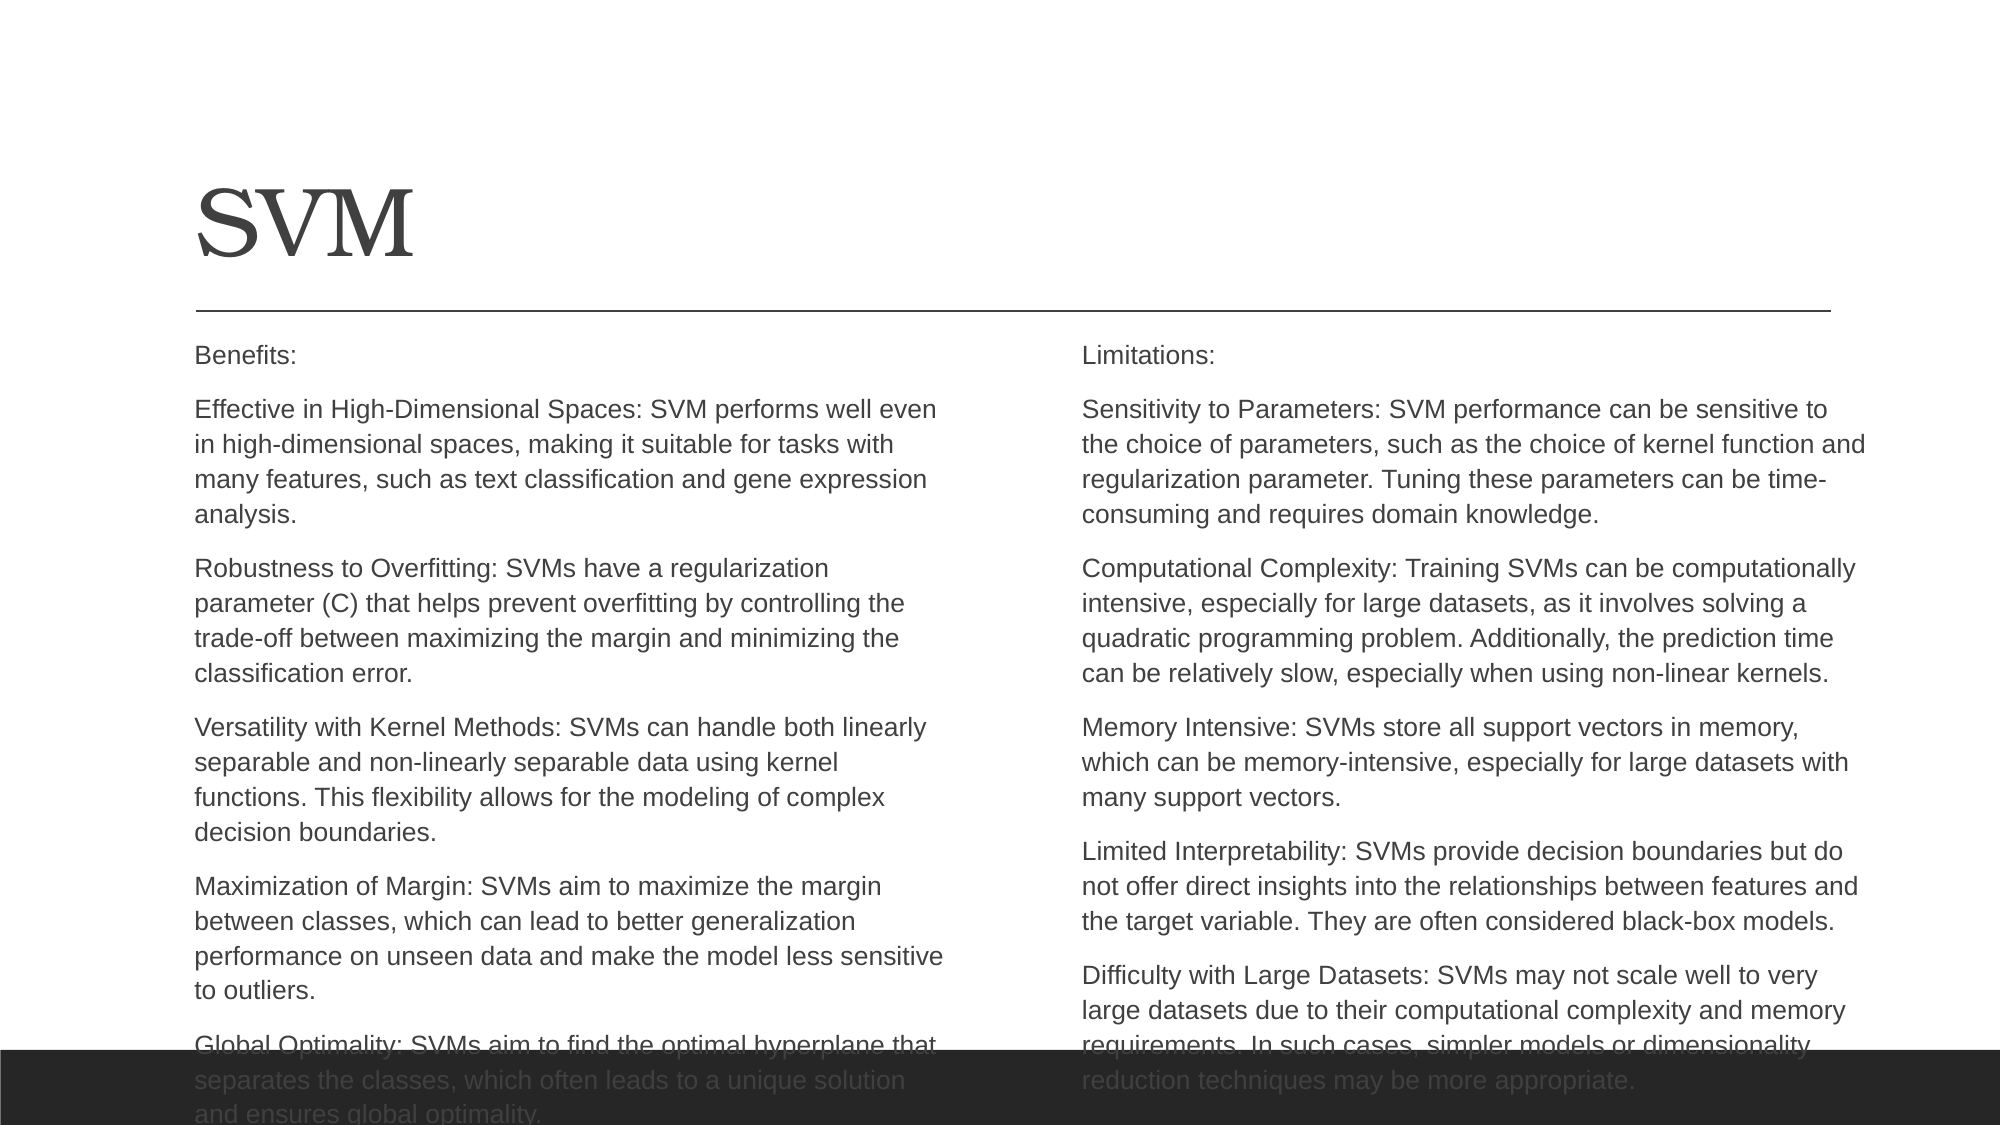

# SVM
Benefits:
Effective in High-Dimensional Spaces: SVM performs well even in high-dimensional spaces, making it suitable for tasks with many features, such as text classification and gene expression analysis.
Robustness to Overfitting: SVMs have a regularization parameter (C) that helps prevent overfitting by controlling the trade-off between maximizing the margin and minimizing the classification error.
Versatility with Kernel Methods: SVMs can handle both linearly separable and non-linearly separable data using kernel functions. This flexibility allows for the modeling of complex decision boundaries.
Maximization of Margin: SVMs aim to maximize the margin between classes, which can lead to better generalization performance on unseen data and make the model less sensitive to outliers.
Global Optimality: SVMs aim to find the optimal hyperplane that separates the classes, which often leads to a unique solution and ensures global optimality.
Limitations:
Sensitivity to Parameters: SVM performance can be sensitive to the choice of parameters, such as the choice of kernel function and regularization parameter. Tuning these parameters can be time-consuming and requires domain knowledge.
Computational Complexity: Training SVMs can be computationally intensive, especially for large datasets, as it involves solving a quadratic programming problem. Additionally, the prediction time can be relatively slow, especially when using non-linear kernels.
Memory Intensive: SVMs store all support vectors in memory, which can be memory-intensive, especially for large datasets with many support vectors.
Limited Interpretability: SVMs provide decision boundaries but do not offer direct insights into the relationships between features and the target variable. They are often considered black-box models.
Difficulty with Large Datasets: SVMs may not scale well to very large datasets due to their computational complexity and memory requirements. In such cases, simpler models or dimensionality reduction techniques may be more appropriate.